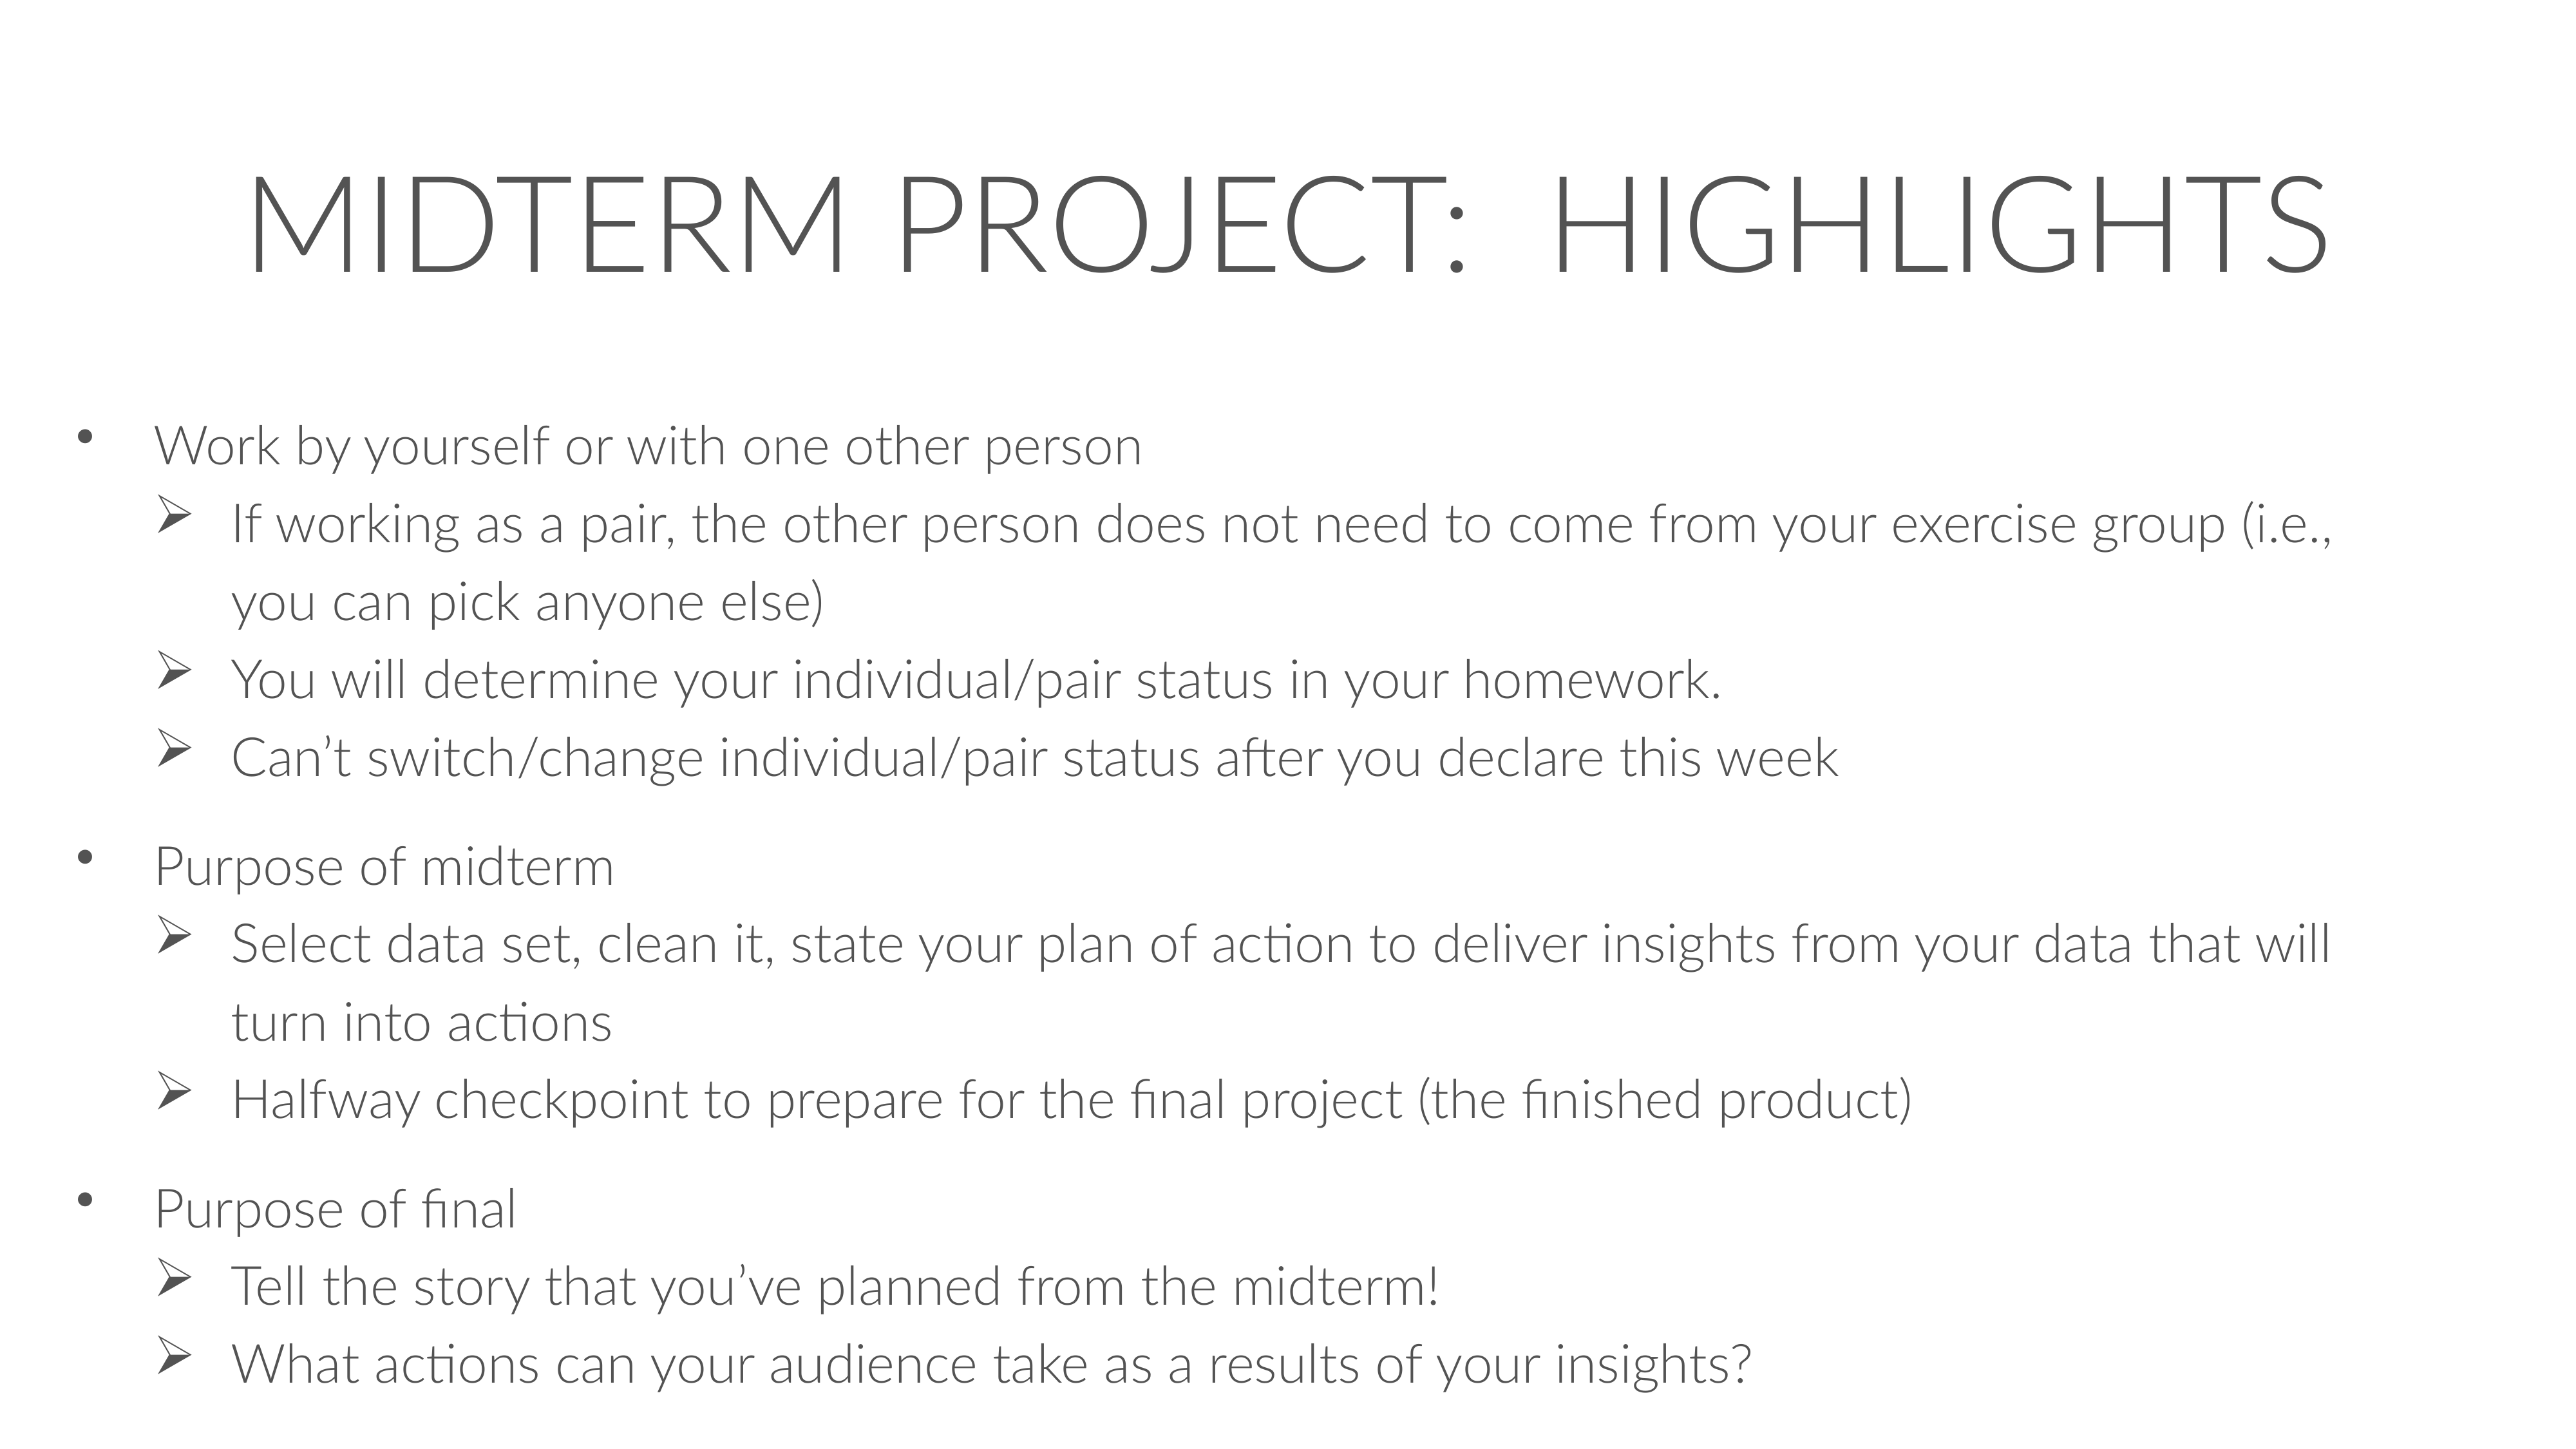

# MIDTERM PROJECT:  HIGHLIGHTS
Work by yourself or with one other person
If working as a pair, the other person does not need to come from your exercise group (i.e., you can pick anyone else)
You will determine your individual/pair status in your homework.
Can’t switch/change individual/pair status after you declare this week
Purpose of midterm
Select data set, clean it, state your plan of action to deliver insights from your data that will turn into actions
Halfway checkpoint to prepare for the final project (the finished product)
Purpose of final
Tell the story that you’ve planned from the midterm!
What actions can your audience take as a results of your insights?
Submit your midterm as a .Rmd file via Canopy.